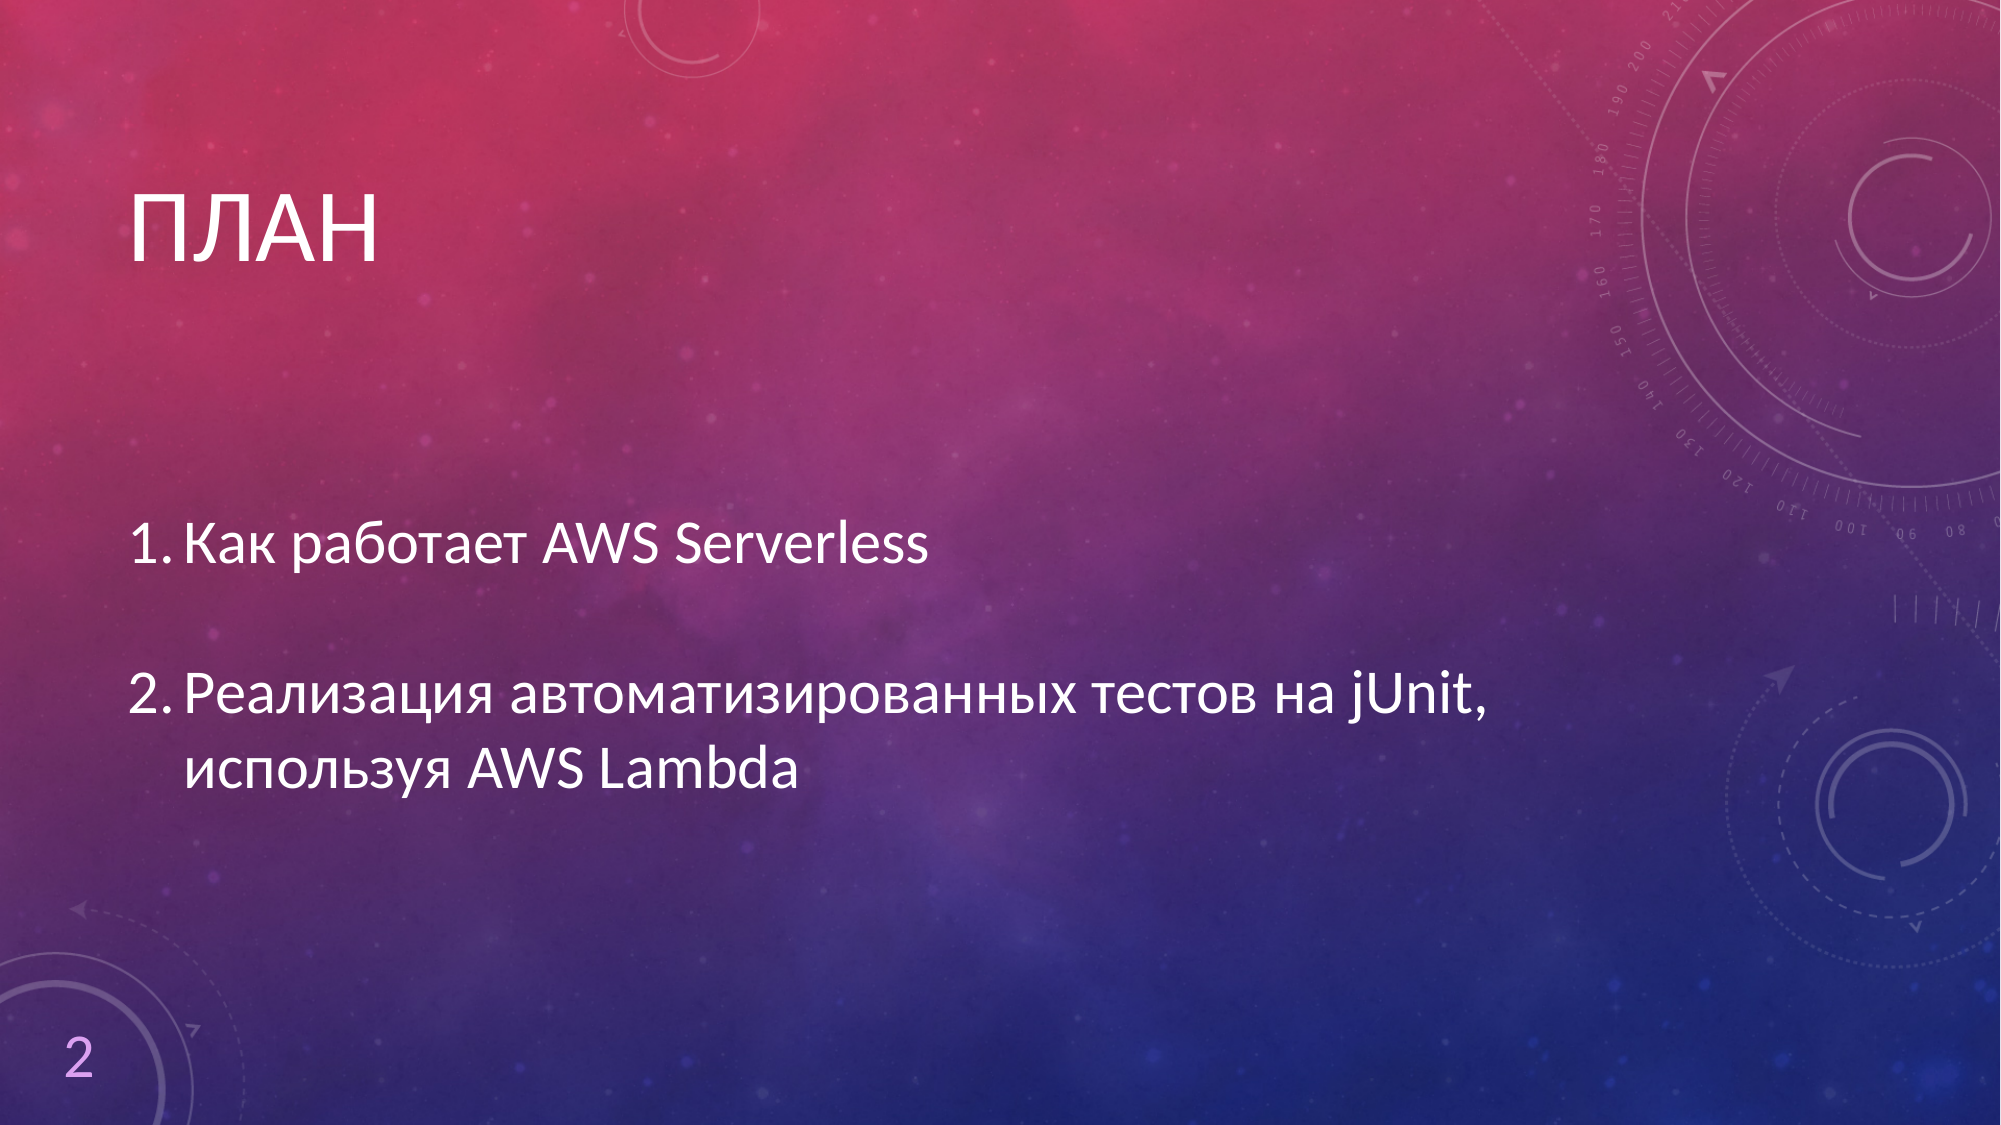

# план
Как работает AWS Serverless

Реализация автоматизированных тестов на jUnit, используя AWS Lambda
2